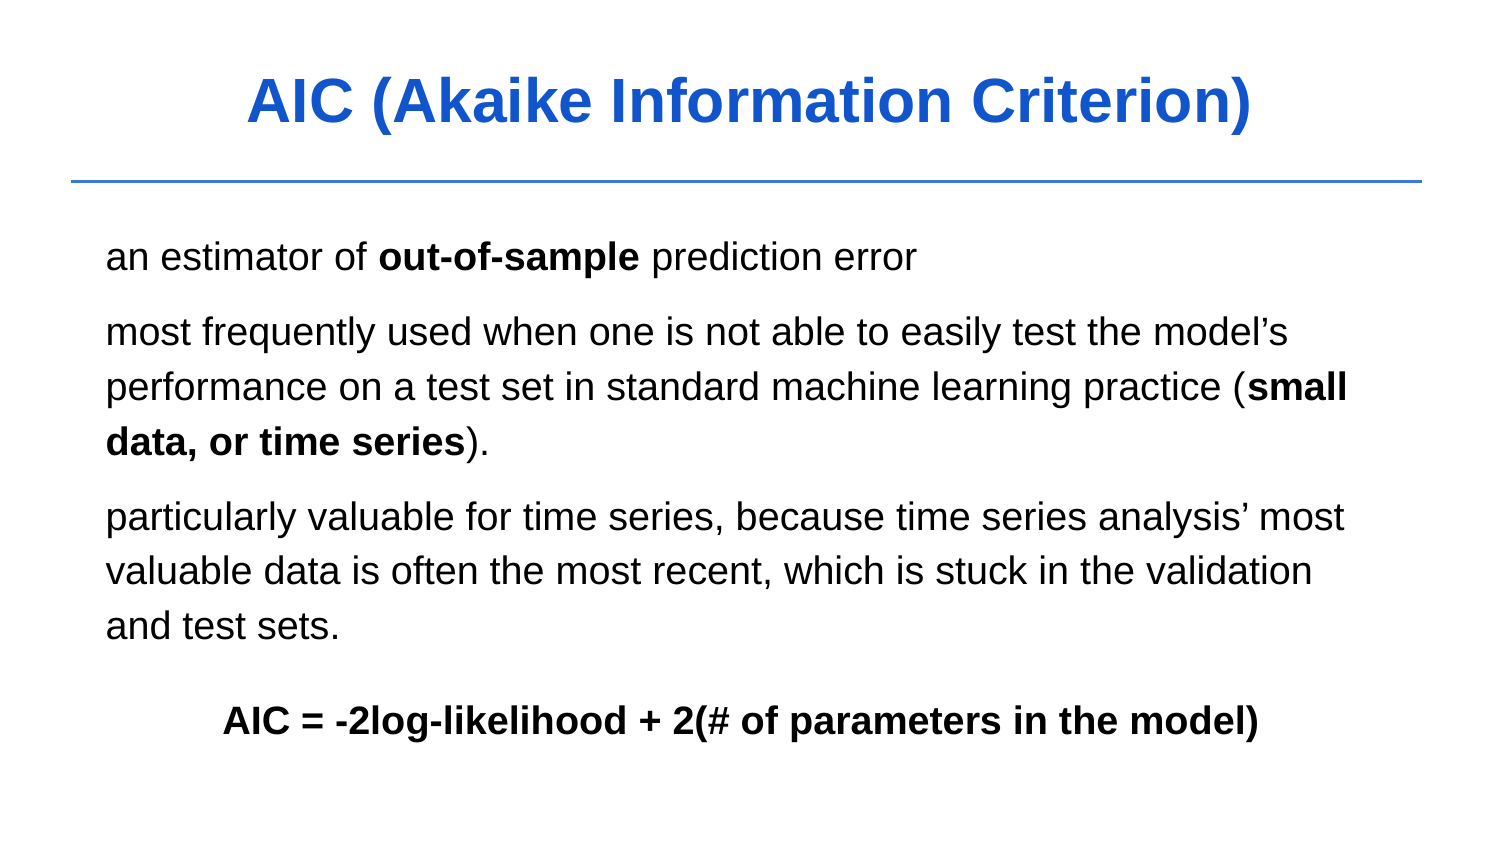

AIC (Akaike Information Criterion)
an estimator of out-of-sample prediction error
most frequently used when one is not able to easily test the model’s performance on a test set in standard machine learning practice (small data, or time series).
particularly valuable for time series, because time series analysis’ most valuable data is often the most recent, which is stuck in the validation and test sets.
AIC = -2log-likelihood + 2(# of parameters in the model)